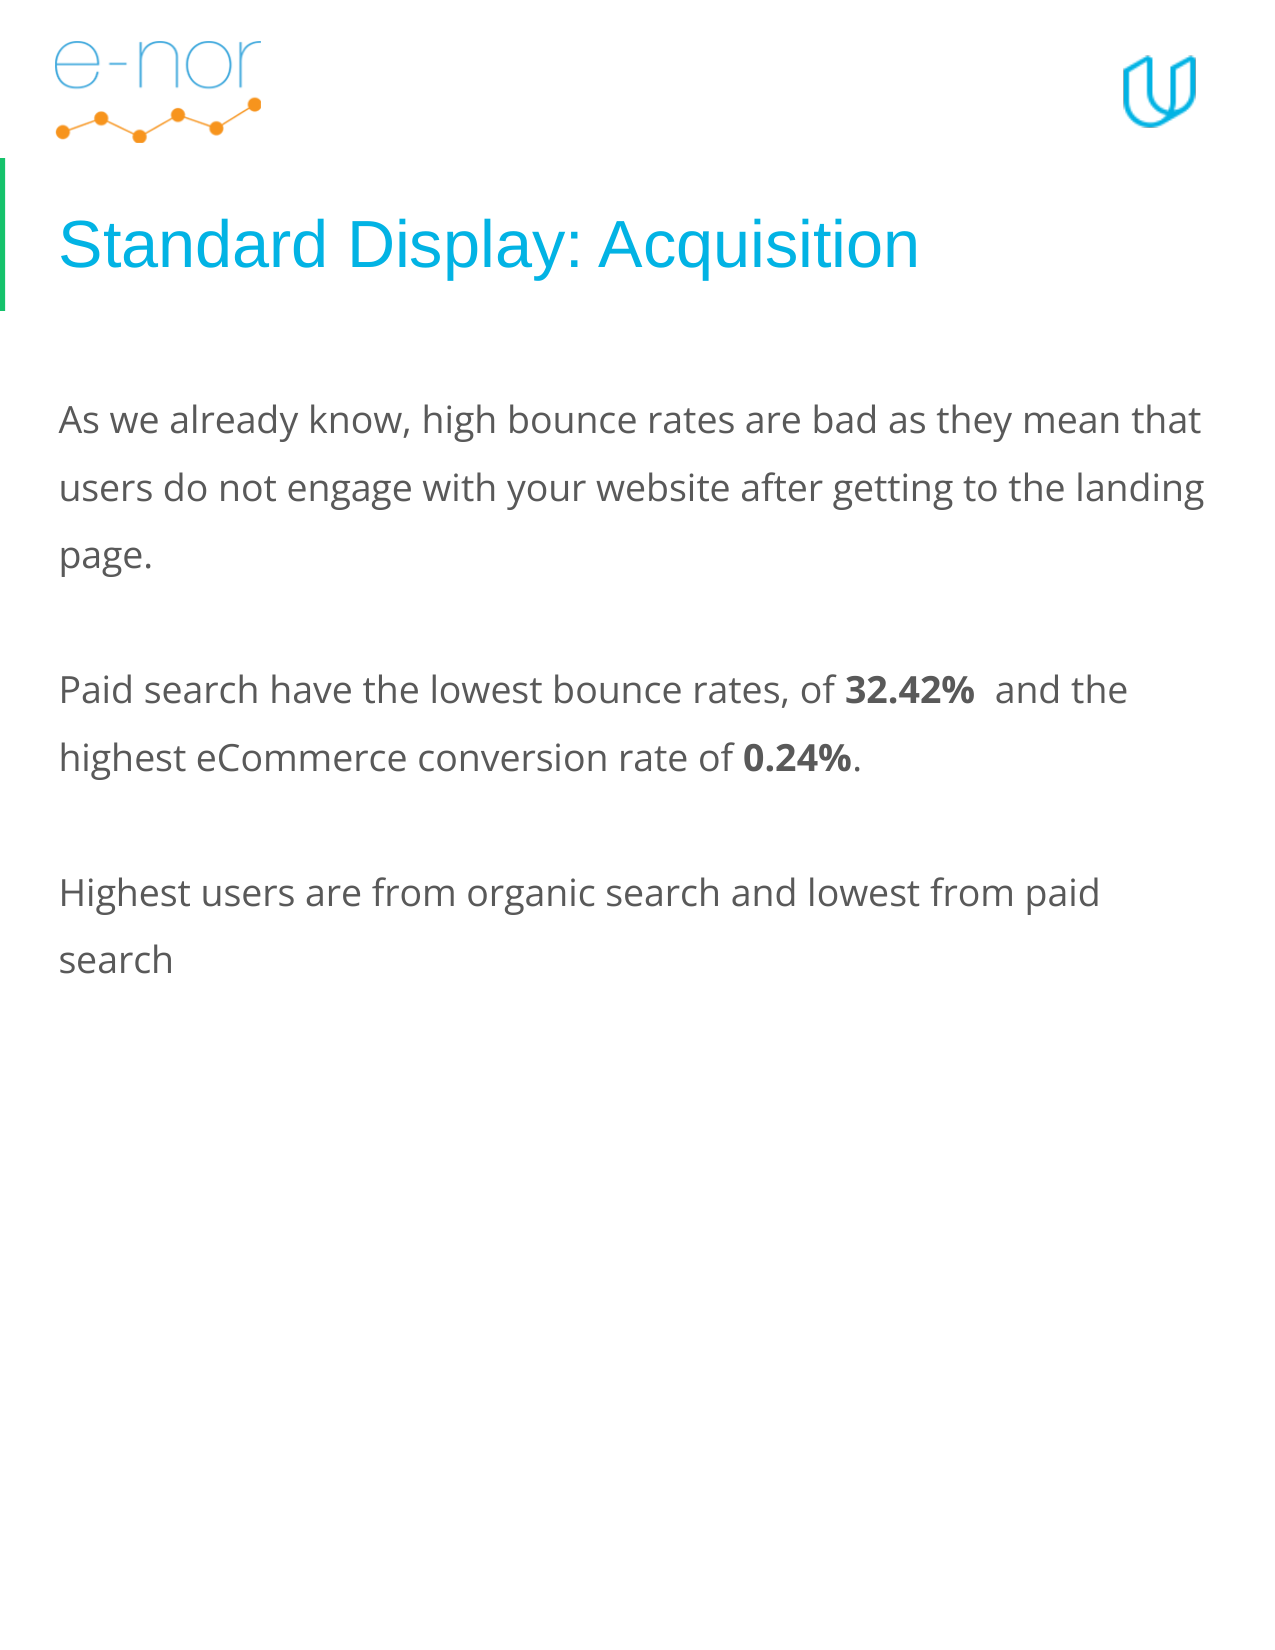

# Standard Display: Acquisition

As we already know, high bounce rates are bad as they mean that users do not engage with your website after getting to the landing page.

Paid search have the lowest bounce rates, of 32.42%  and the highest eCommerce conversion rate of 0.24%.

Highest users are from organic search and lowest from paid search